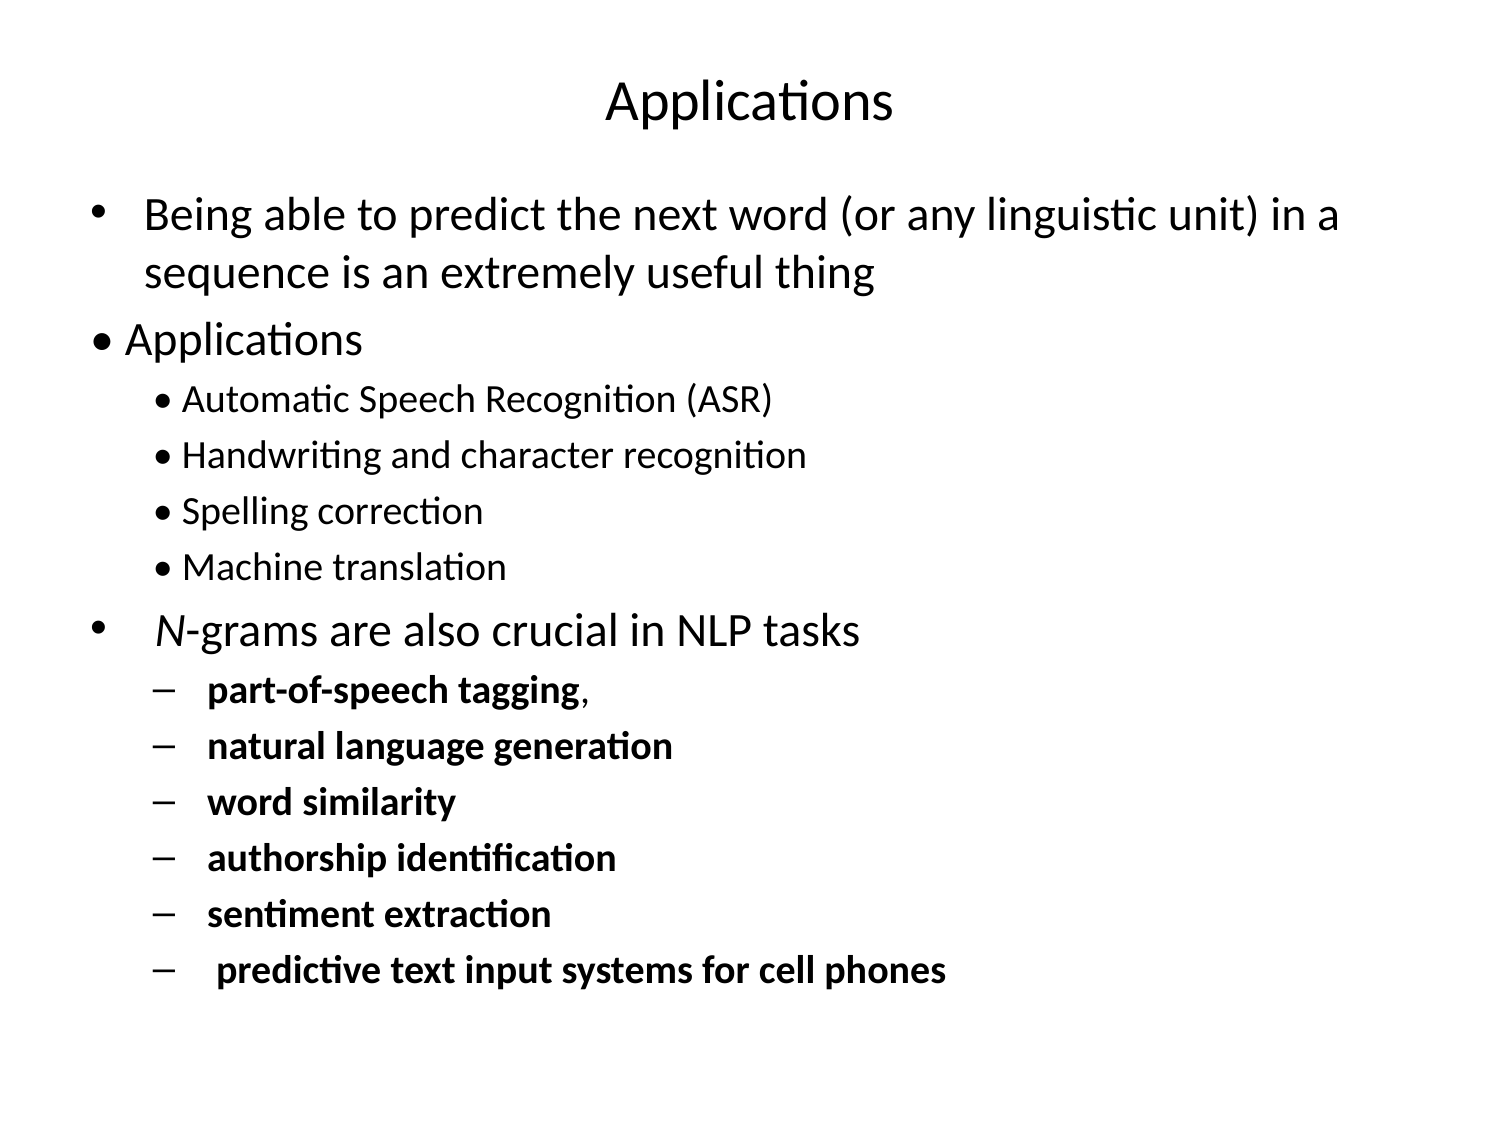

# Applications
Being able to predict the next word (or any linguistic unit) in a sequence is an extremely useful thing
• Applications
• Automatic Speech Recognition (ASR)
• Handwriting and character recognition
• Spelling correction
• Machine translation
 N-grams are also crucial in NLP tasks
part-of-speech tagging,
natural language generation
word similarity
authorship identification
sentiment extraction
 predictive text input systems for cell phones